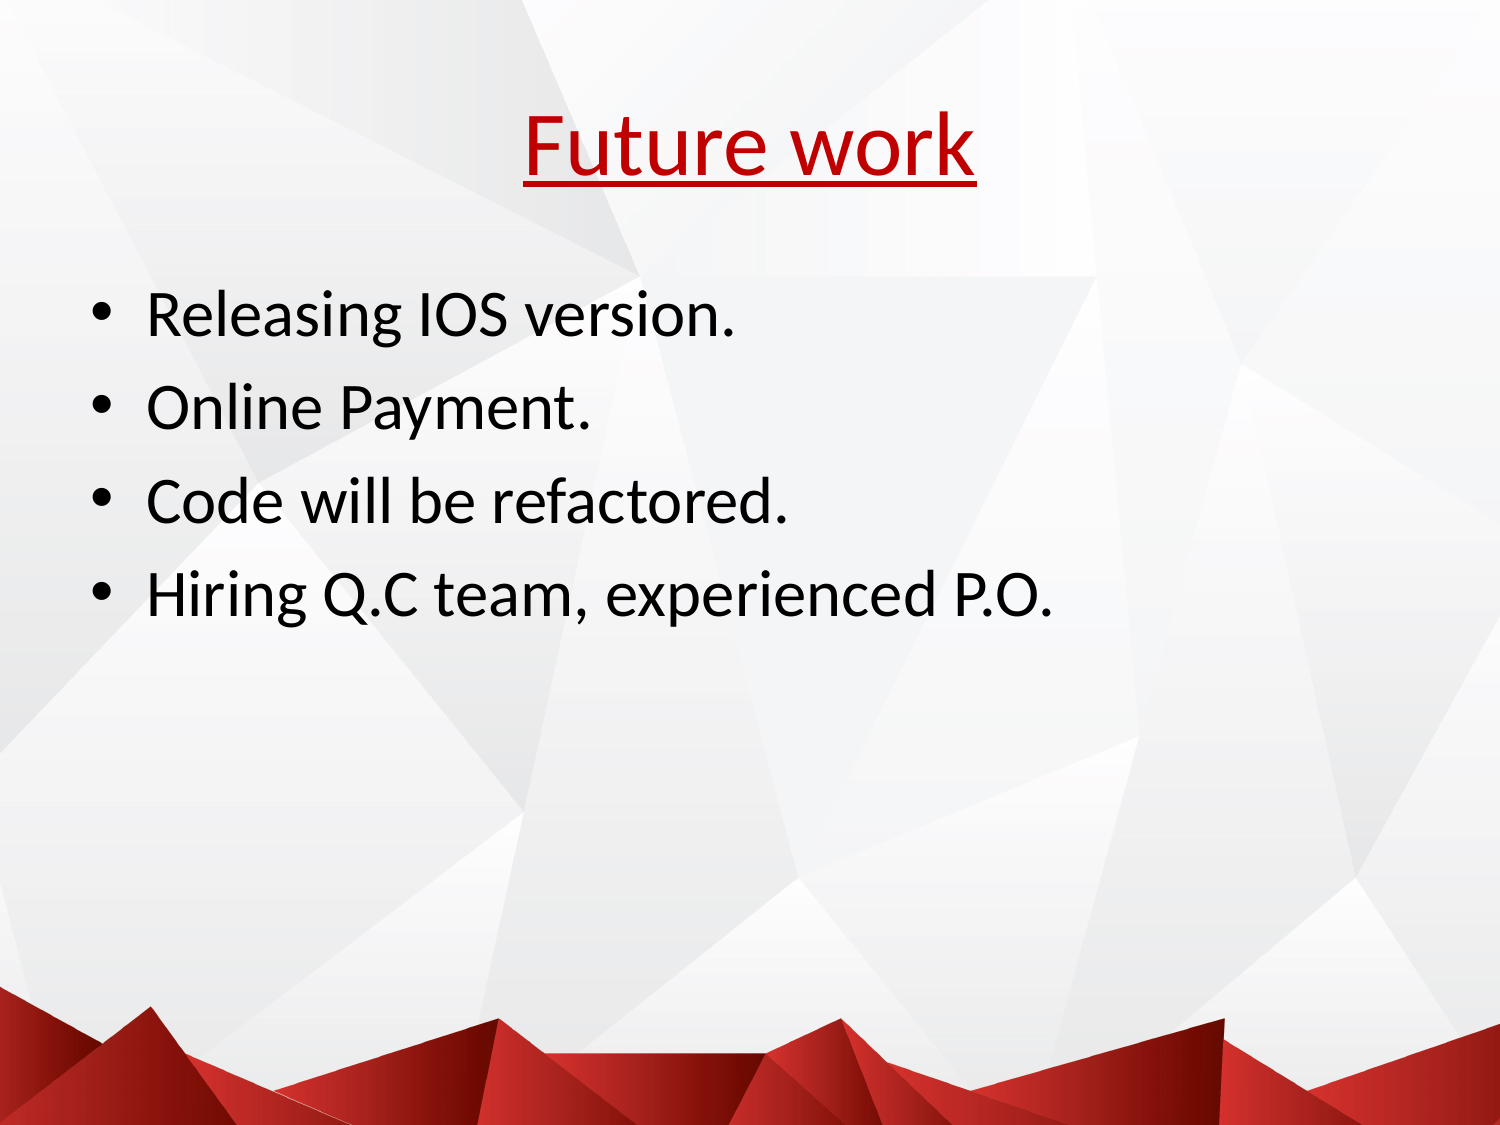

# Future work
Releasing IOS version.
Online Payment.
Code will be refactored.
Hiring Q.C team, experienced P.O.